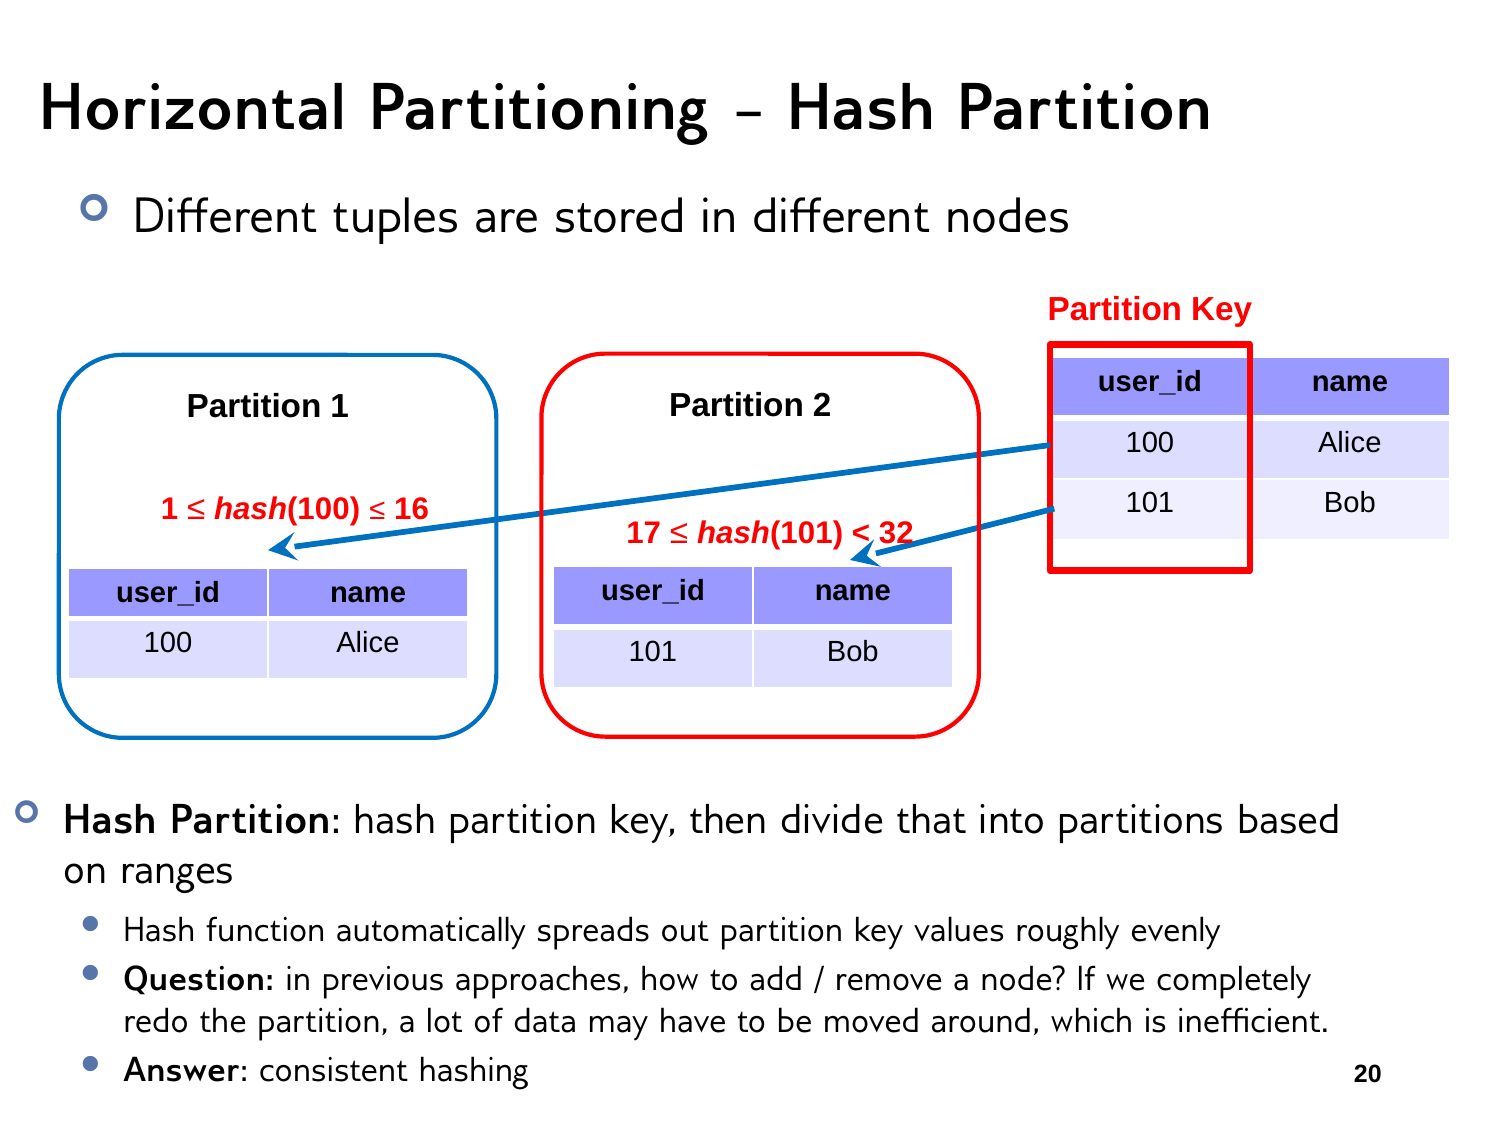

# Horizontal Partitioning – Hash Partition
Different tuples are stored in different nodes
Partition Key

| user\_id | name |
| --- | --- |
| 100 | Alice |
| 101 | Bob |
Partition 2
Partition 1
1 ≤ hash(100) ≤ 16
17 ≤ hash(101) < 32
| user\_id | name |
| --- | --- |
| 101 | Bob |
| user\_id | name |
| --- | --- |
| 100 | Alice |
Hash Partition: hash partition key, then divide that into partitions based on ranges
Hash function automatically spreads out partition key values roughly evenly
Question: in previous approaches, how to add / remove a node? If we completely redo the partition, a lot of data may have to be moved around, which is inefficient.
Answer: consistent hashing
20